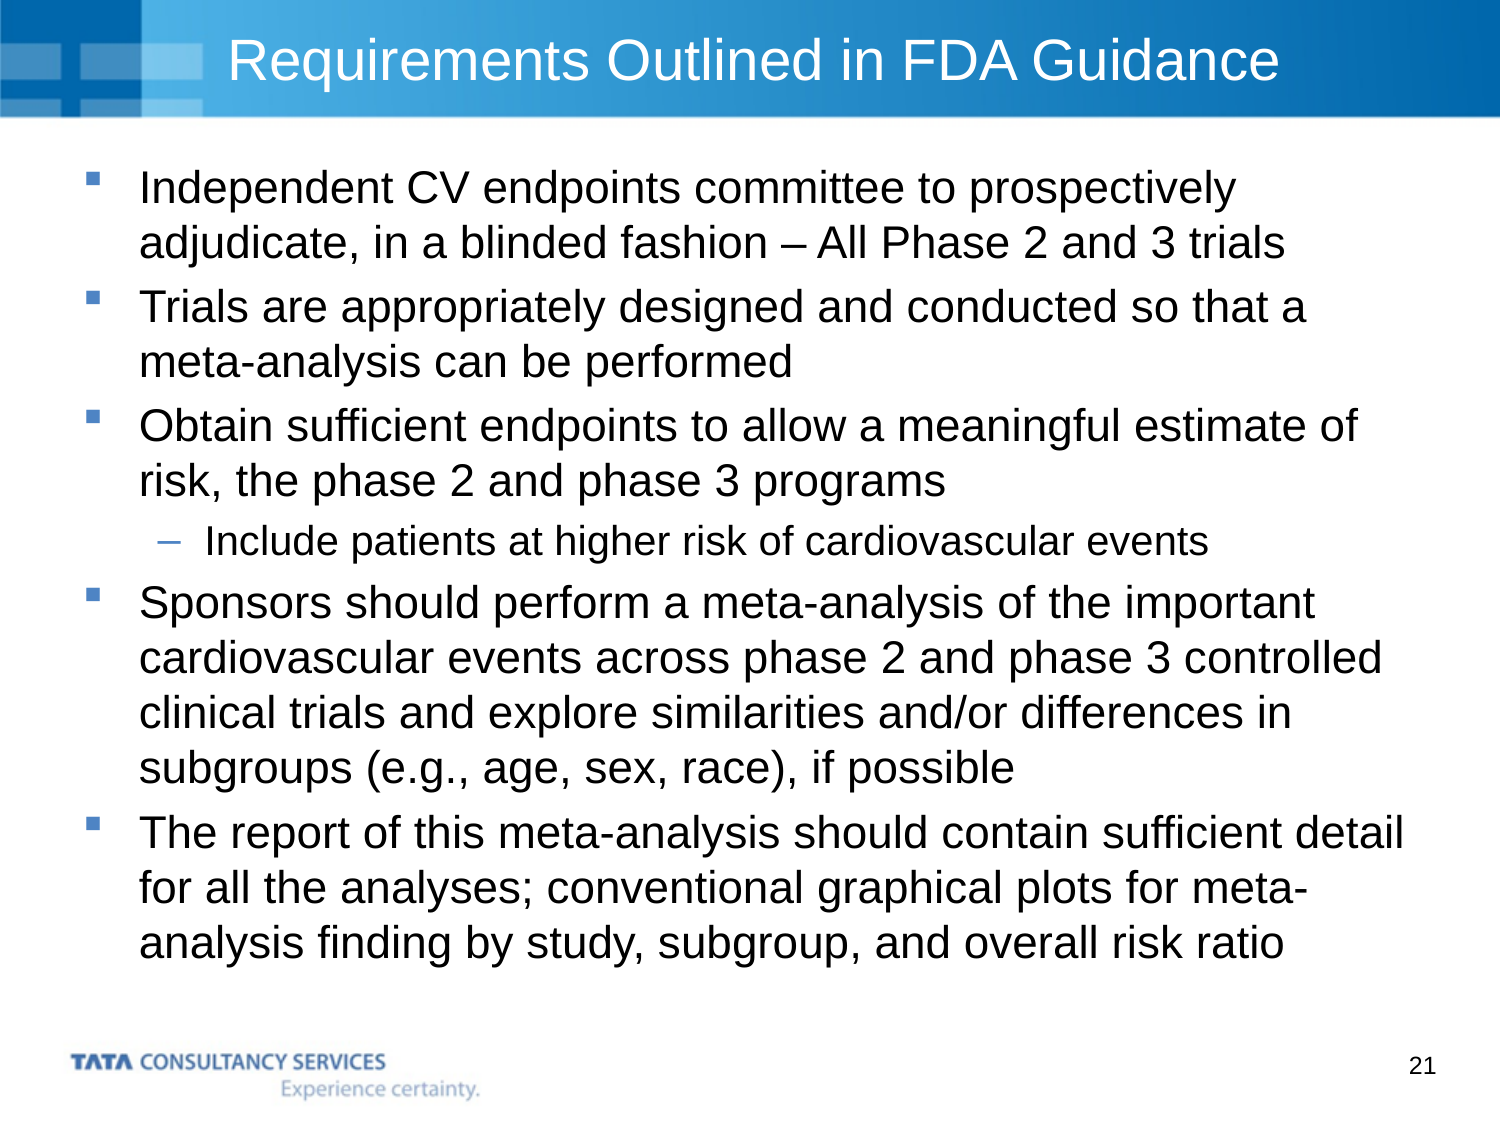

# Requirements Outlined in FDA Guidance
Independent CV endpoints committee to prospectively adjudicate, in a blinded fashion – All Phase 2 and 3 trials
Trials are appropriately designed and conducted so that a meta-analysis can be performed
Obtain sufficient endpoints to allow a meaningful estimate of risk, the phase 2 and phase 3 programs
Include patients at higher risk of cardiovascular events
Sponsors should perform a meta-analysis of the important cardiovascular events across phase 2 and phase 3 controlled clinical trials and explore similarities and/or differences in subgroups (e.g., age, sex, race), if possible
The report of this meta-analysis should contain sufficient detail for all the analyses; conventional graphical plots for meta-analysis finding by study, subgroup, and overall risk ratio